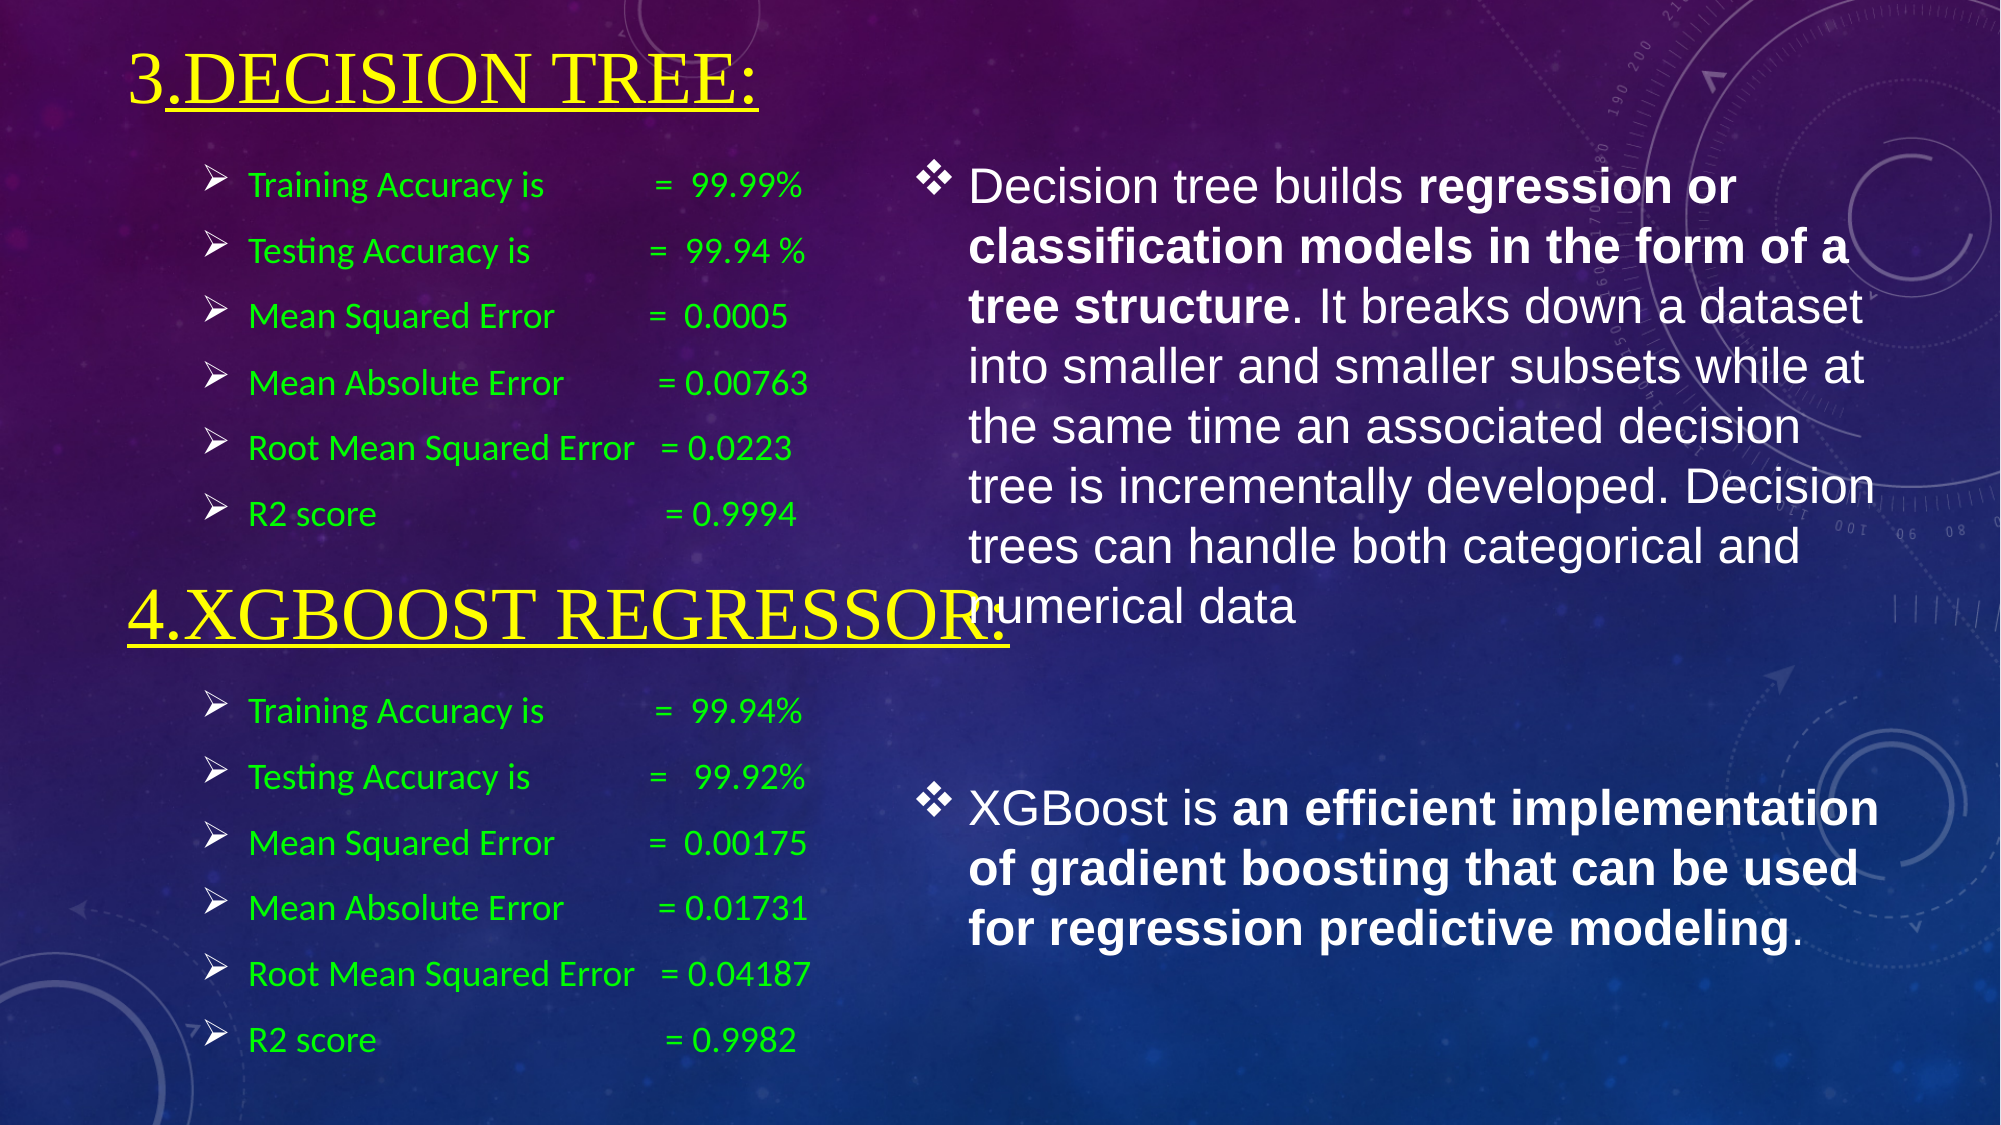

# 3.DECISION TREE:
Training Accuracy is             =  99.99%
Testing Accuracy is              =  99.94 %
Mean Squared Error           =  0.0005
Mean Absolute Error           = 0.00763
Root Mean Squared Error   = 0.0223
R2 score                                  = 0.9994
Decision tree builds regression or classification models in the form of a tree structure. It breaks down a dataset into smaller and smaller subsets while at the same time an associated decision tree is incrementally developed. Decision trees can handle both categorical and numerical data
4.XGBOOST REGRESSOR:
Training Accuracy is             =  99.94%
Testing Accuracy is              =   99.92%
Mean Squared Error           =  0.00175
Mean Absolute Error           = 0.01731
Root Mean Squared Error   = 0.04187
R2 score                                  = 0.9982
XGBoost is an efficient implementation of gradient boosting that can be used for regression predictive modeling.